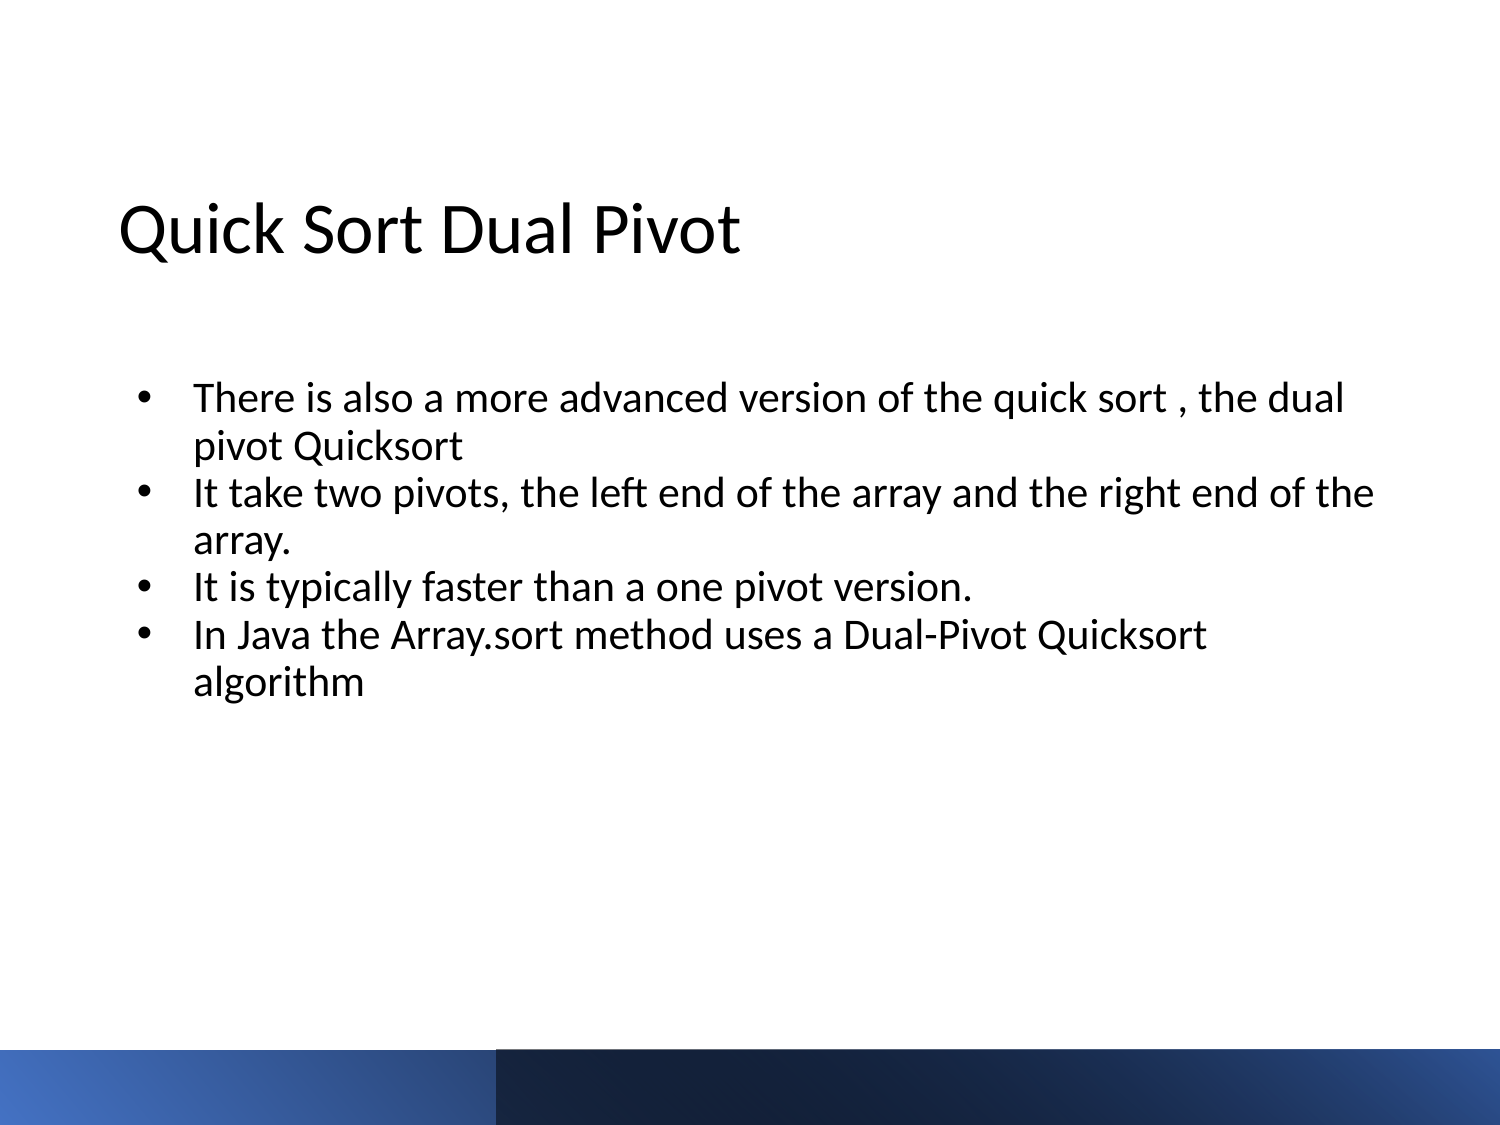

# Quick Sort Dual Pivot

There is also a more advanced version of the quick sort , the dual pivot Quicksort
It take two pivots, the left end of the array and the right end of the array.
It is typically faster than a one pivot version.
In Java the Array.sort method uses a Dual-Pivot Quicksort algorithm